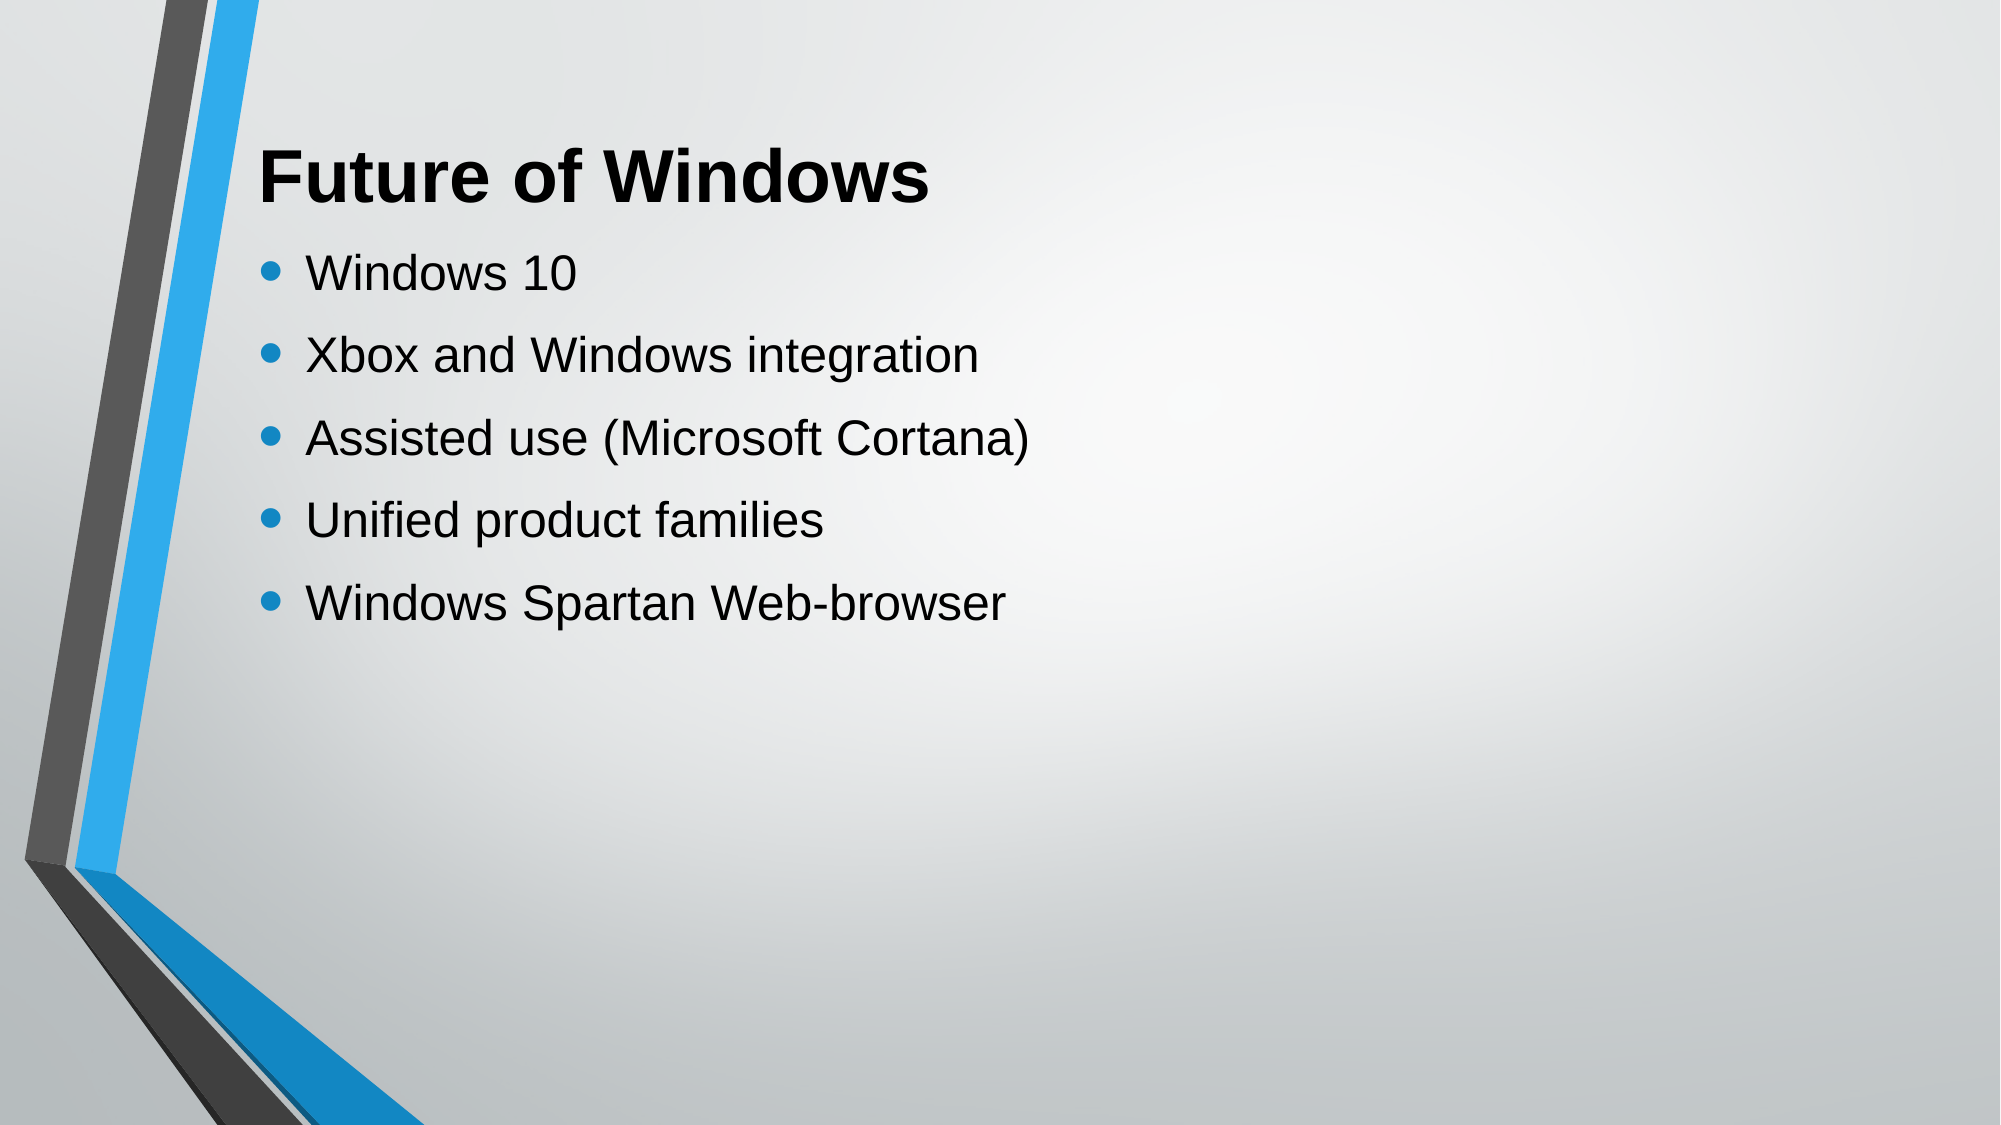

# Future of Windows
Windows 10
Xbox and Windows integration
Assisted use (Microsoft Cortana)
Unified product families
Windows Spartan Web-browser